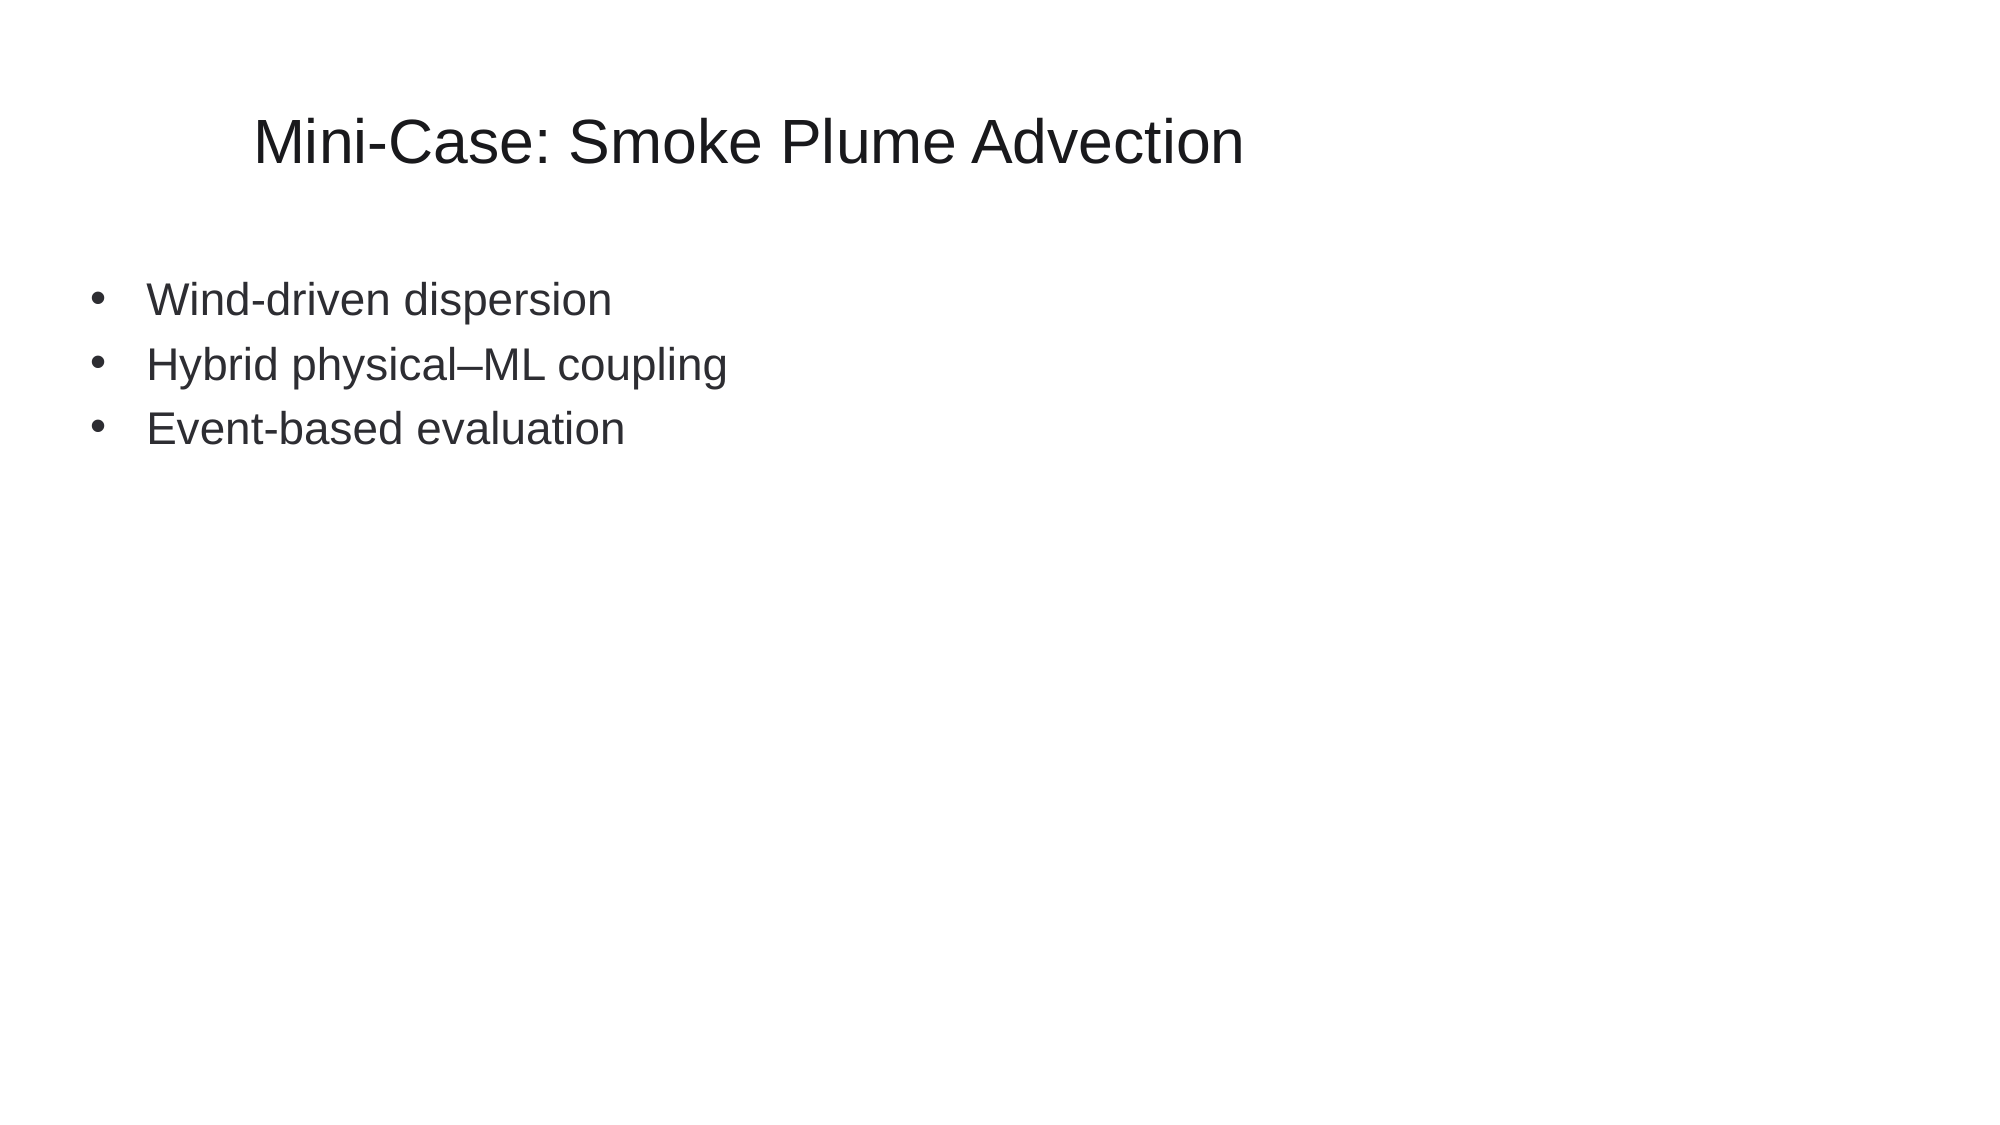

# Mini-Case: Smoke Plume Advection
Wind-driven dispersion
Hybrid physical–ML coupling
Event-based evaluation